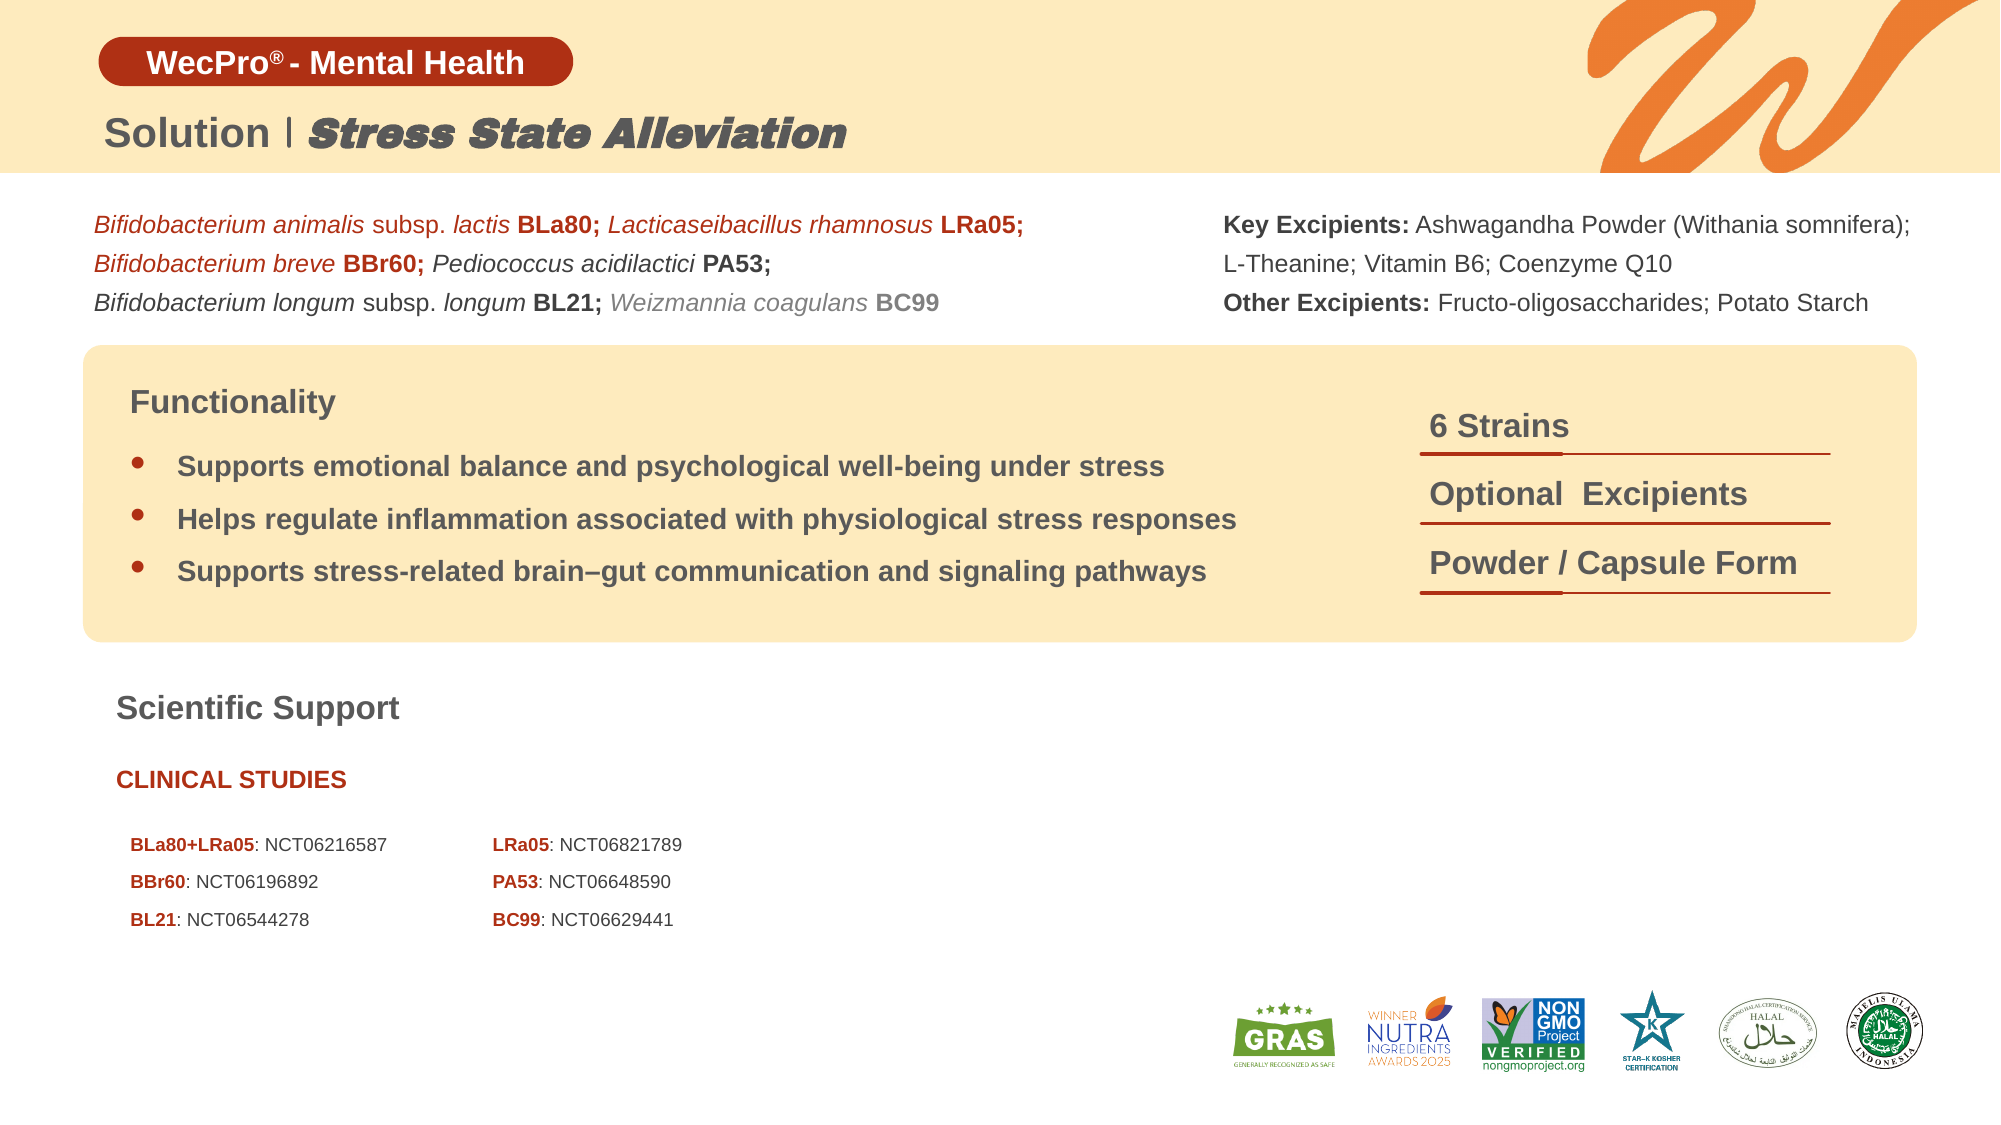

Solution
Stress State Alleviation
Bifidobacterium animalis subsp. lactis BLa80; Lacticaseibacillus rhamnosus LRa05;
Bifidobacterium breve BBr60; Pediococcus acidilactici PA53;
Bifidobacterium longum subsp. longum BL21; Weizmannia coagulans BC99
Key Excipients: Ashwagandha Powder (Withania somnifera);  L-Theanine; Vitamin B6; Coenzyme Q10
Other Excipients: Fructo-oligosaccharides; Potato Starch

Functionality
6 Strains
Supports emotional balance and psychological well-being under stress
Helps regulate inflammation associated with physiological stress responses
Supports stress-related brain–gut communication and signaling pathways
Optional  Excipients
Powder / Capsule Form
Scientific Support
CLINICAL STUDIES
| BLa80+LRa05: NCT06216587 | LRa05: NCT06821789 |
| --- | --- |
| BBr60: NCT06196892 | PA53: NCT06648590 |
| BL21: NCT06544278 | BC99: NCT06629441 |
|  |  |